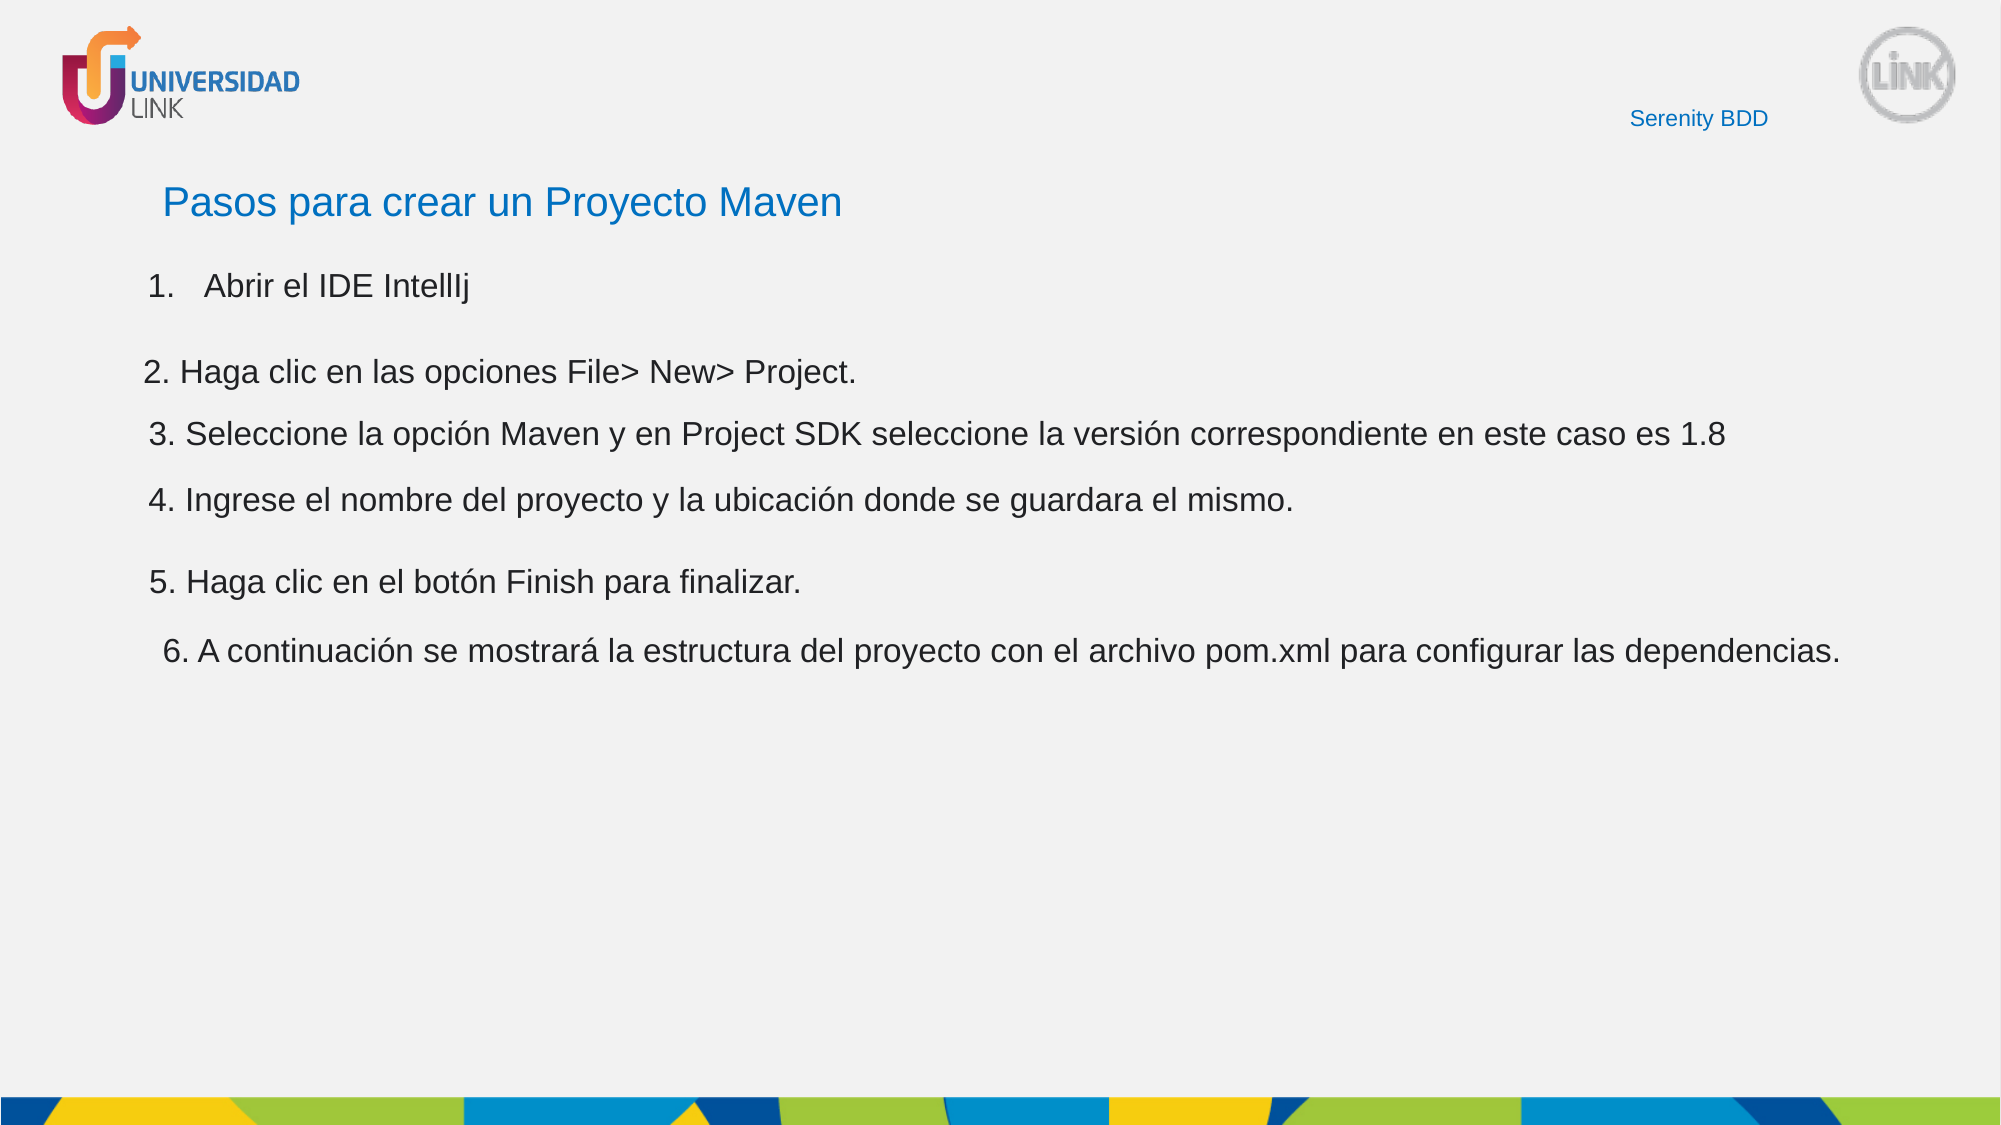

Serenity BDD
Pasos para crear un Proyecto Maven
Abrir el IDE IntellIj
2. Haga clic en las opciones File> New> Project.
3. Seleccione la opción Maven y en Project SDK seleccione la versión correspondiente en este caso es 1.8

4. Ingrese el nombre del proyecto y la ubicación donde se guardara el mismo.
5. Haga clic en el botón Finish para finalizar.
6. A continuación se mostrará la estructura del proyecto con el archivo pom.xml para configurar las dependencias.